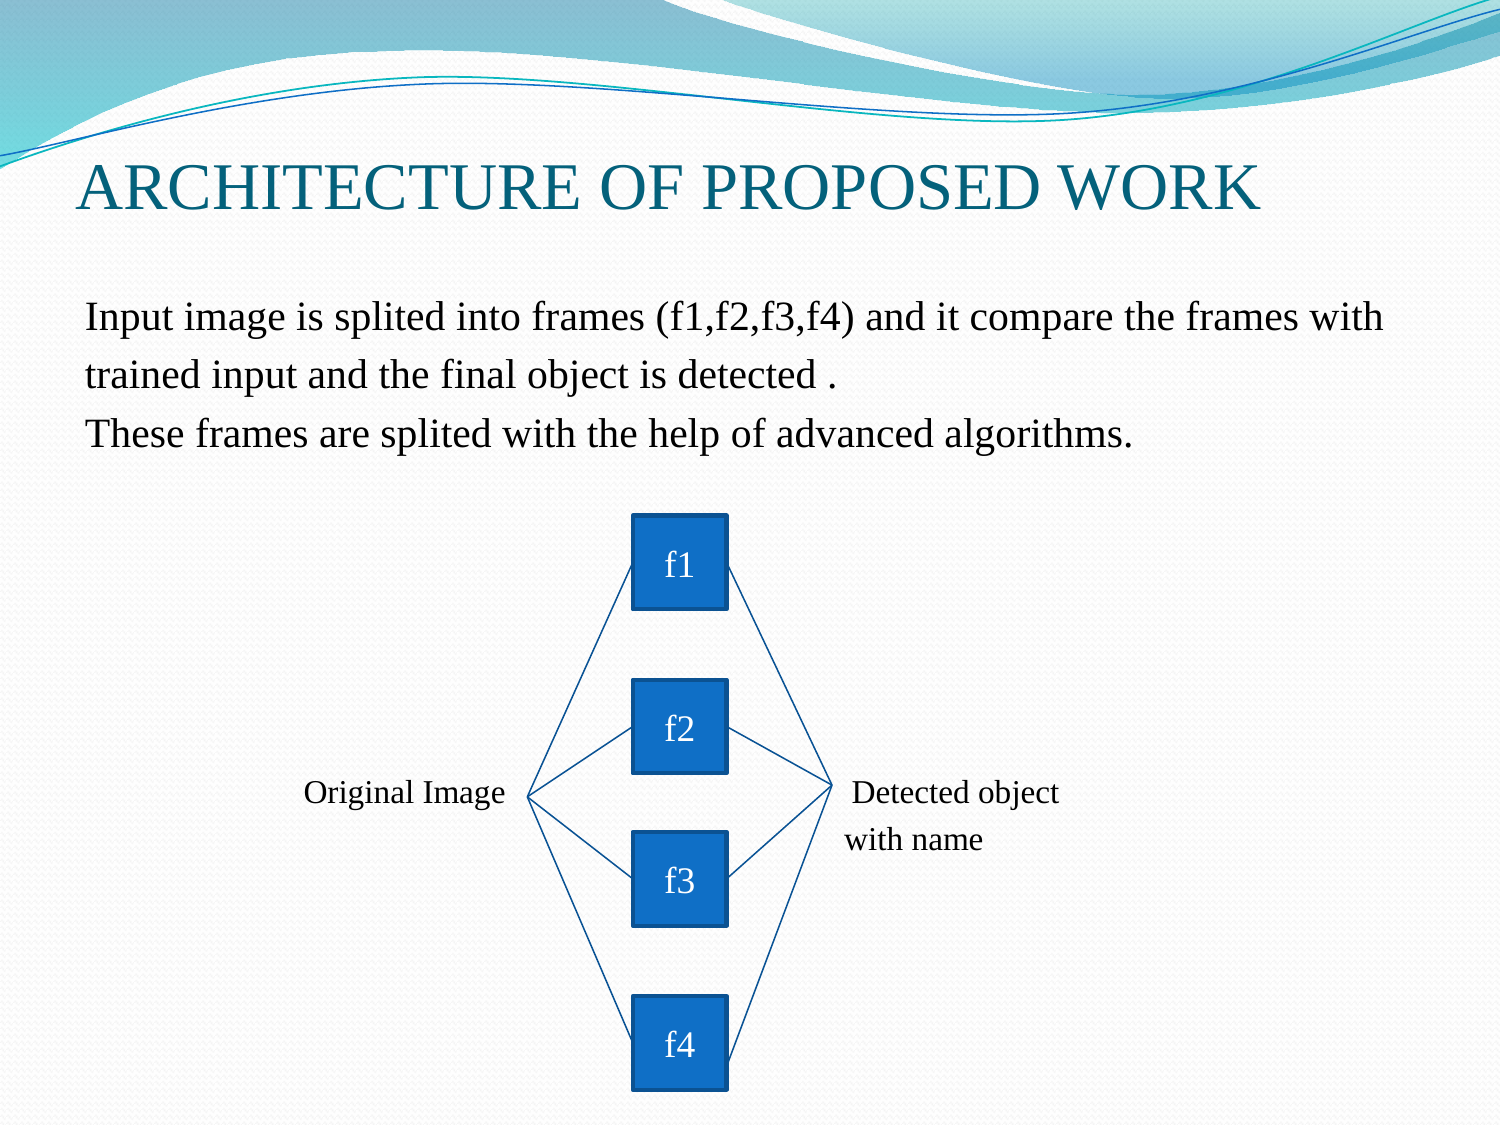

# ARCHITECTURE OF PROPOSED WORK
Input image is splited into frames (f1,f2,f3,f4) and it compare the frames with
trained input and the final object is detected .
These frames are splited with the help of advanced algorithms.

                       Original Image                                          Detected object
                                                                                            with name
f1
f2
f3
f4